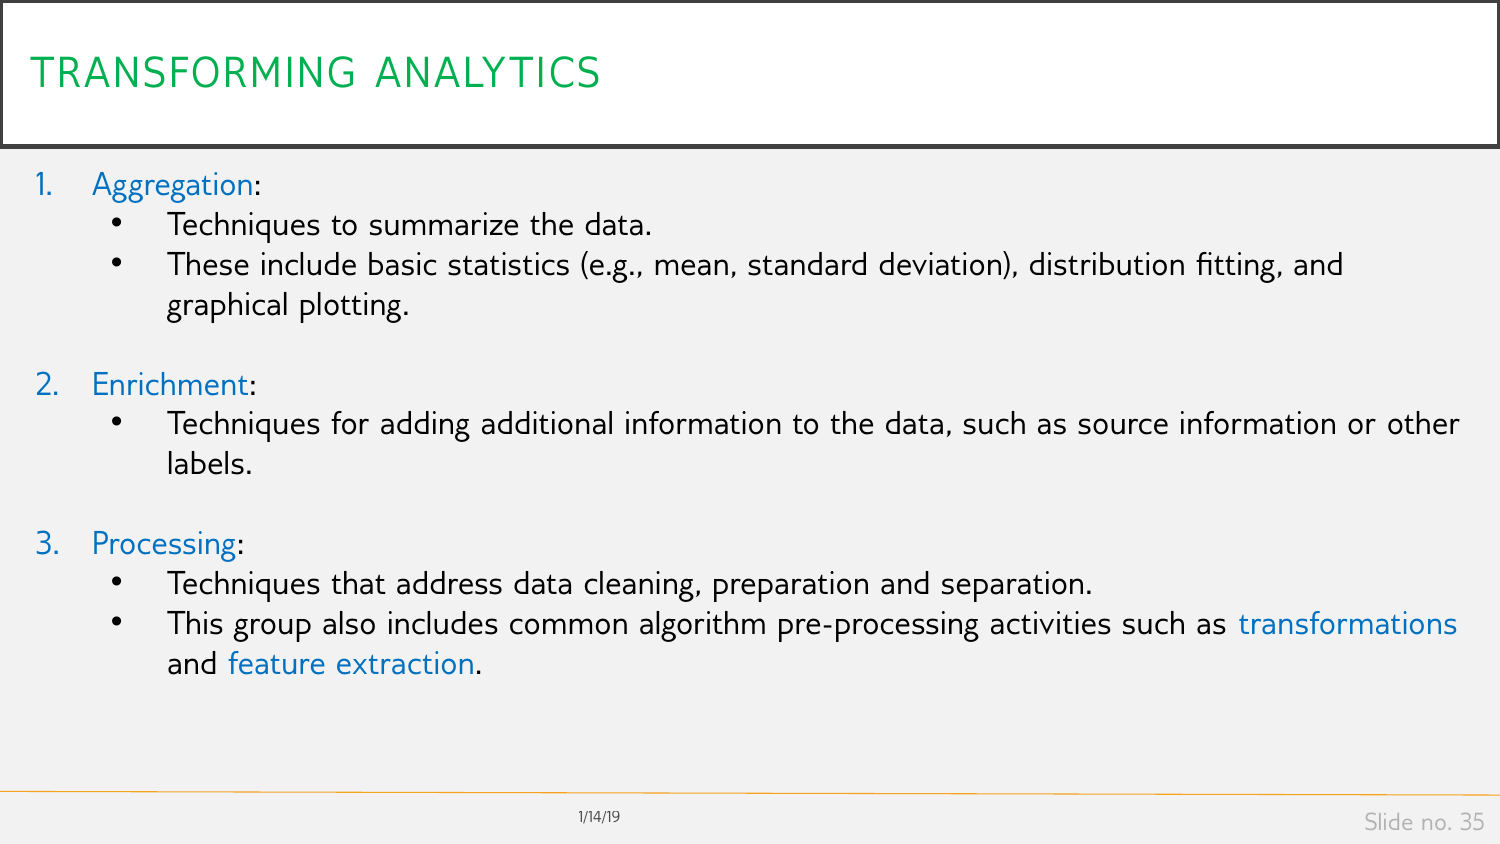

# Transforming Analytics
Aggregation:
Techniques to summarize the data.
These include basic statistics (e.g., mean, standard deviation), distribution fitting, and graphical plotting.

Enrichment:
Techniques for adding additional information to the data, such as source information or other labels.

Processing:
Techniques that address data cleaning, preparation and separation.
This group also includes common algorithm pre-processing activities such as transformations and feature extraction.
1/14/19
Slide no. 35